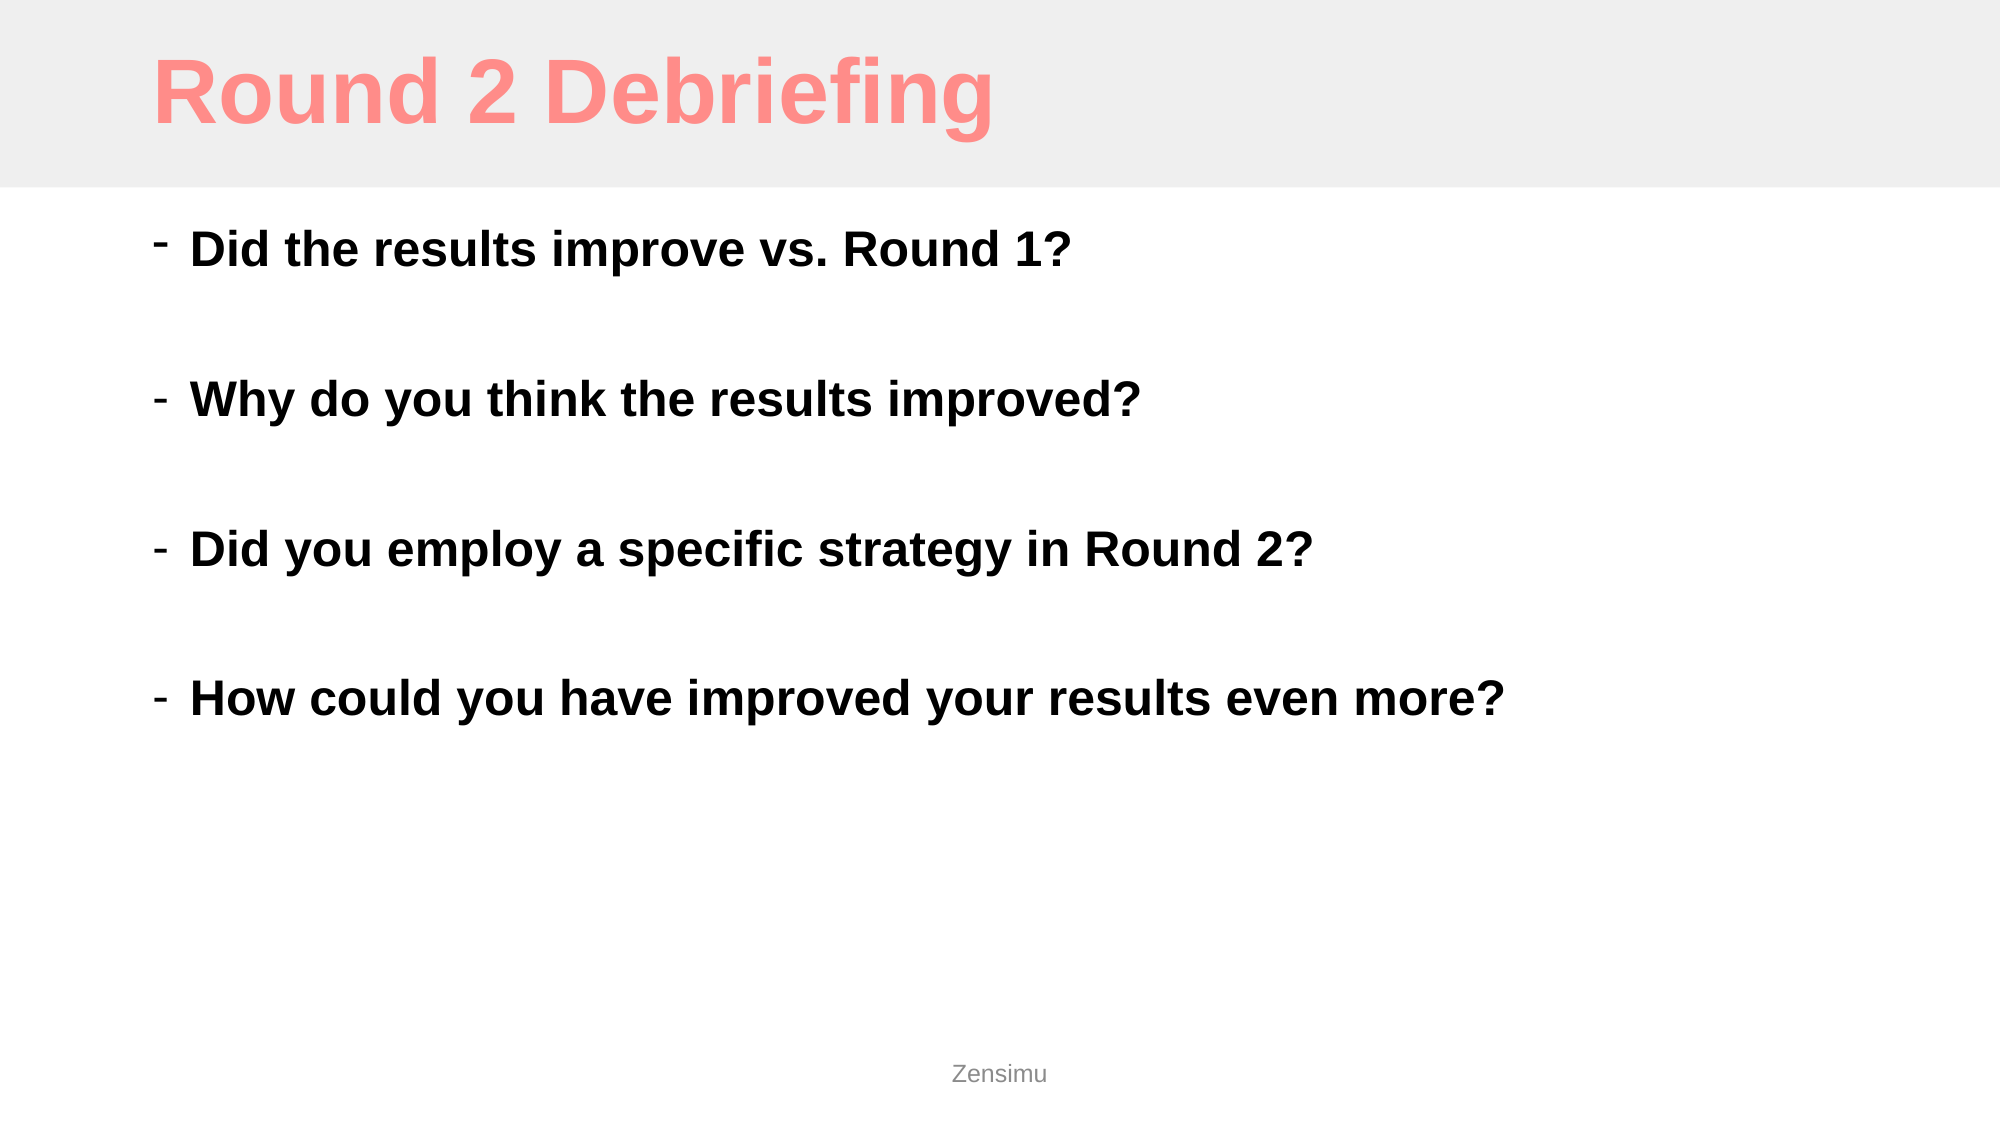

# Round 2 Debriefing
Did the results improve vs. Round 1?

Why do you think the results improved?

Did you employ a specific strategy in Round 2?

How could you have improved your results even more?
Zensimu